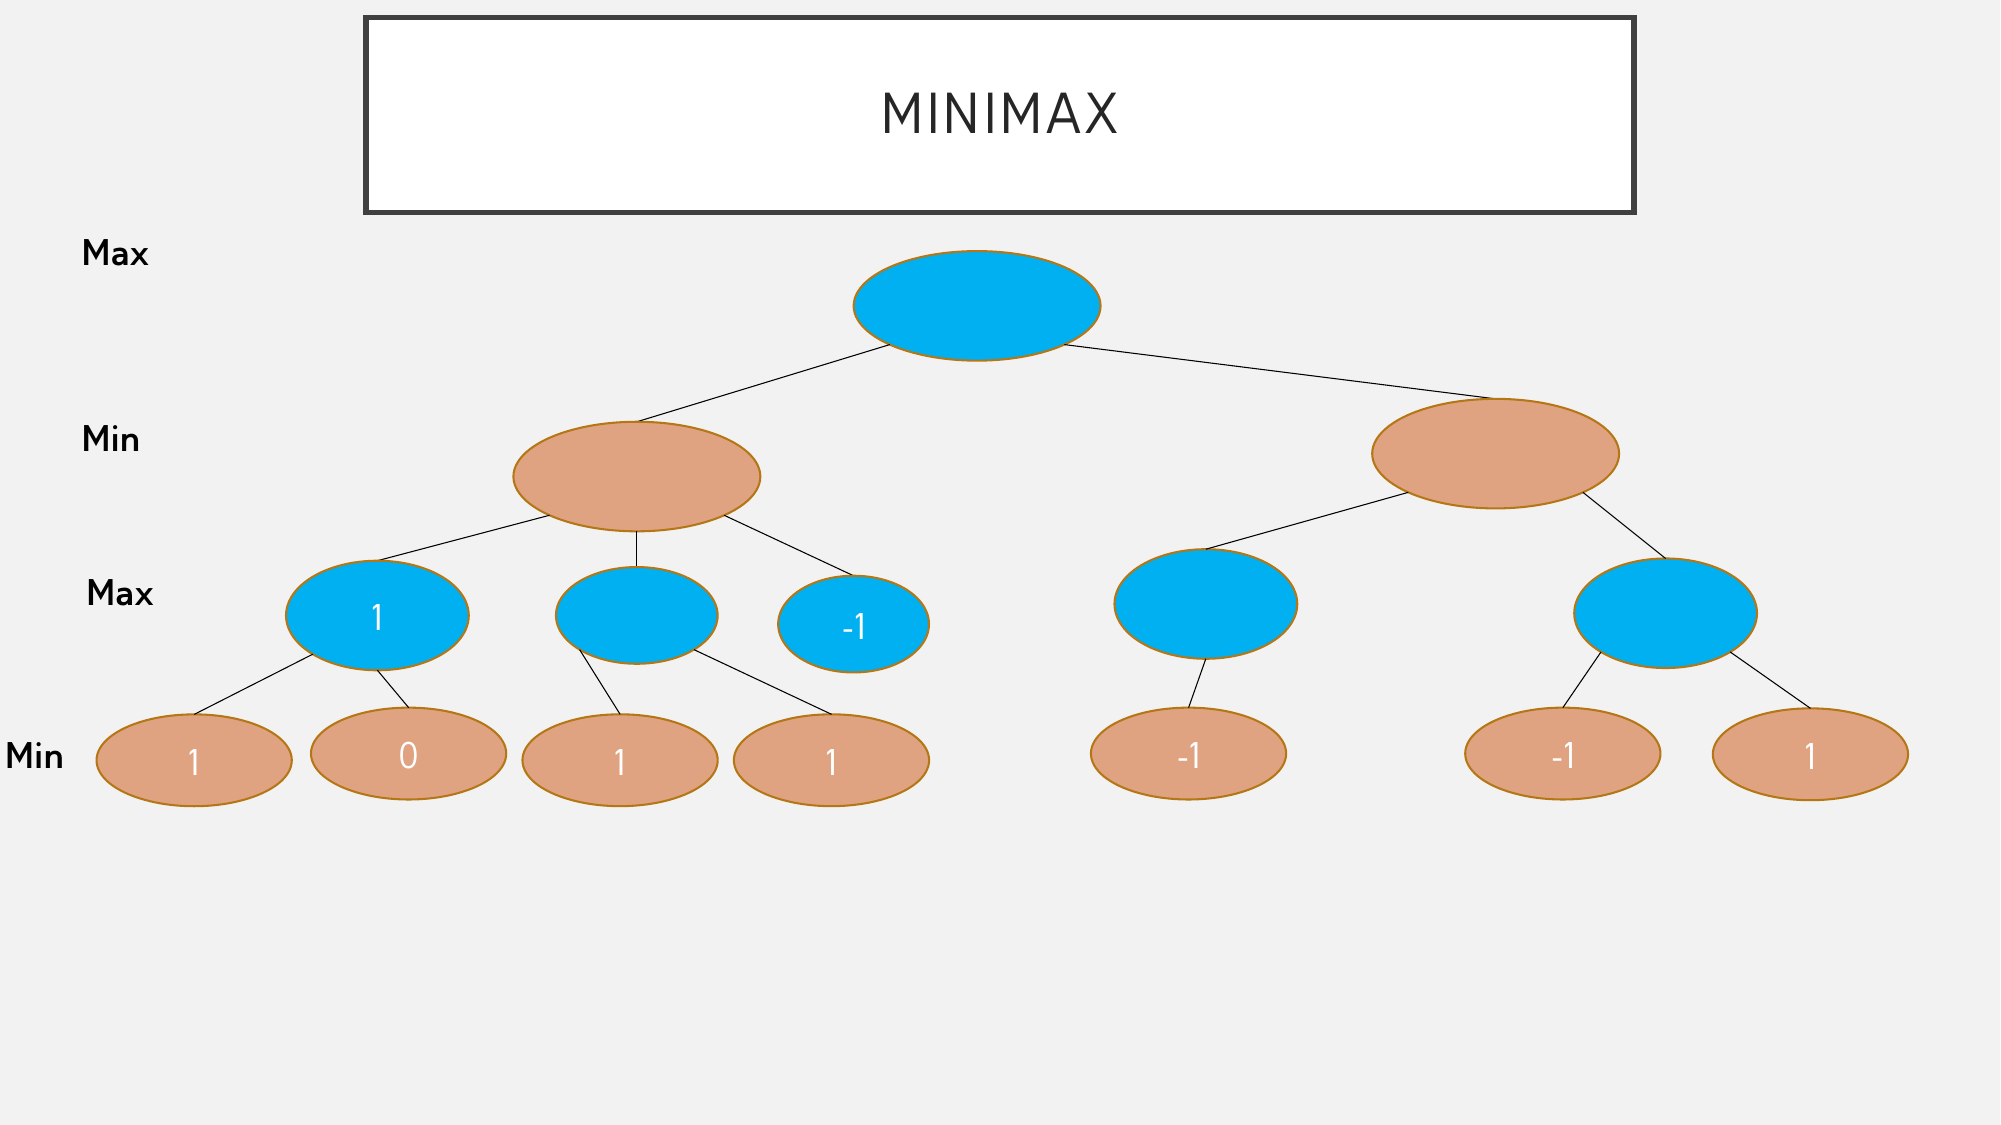

# Minimax
Max

Min

Max
1

-1
-1
-1
0
1
1
1
1
Min